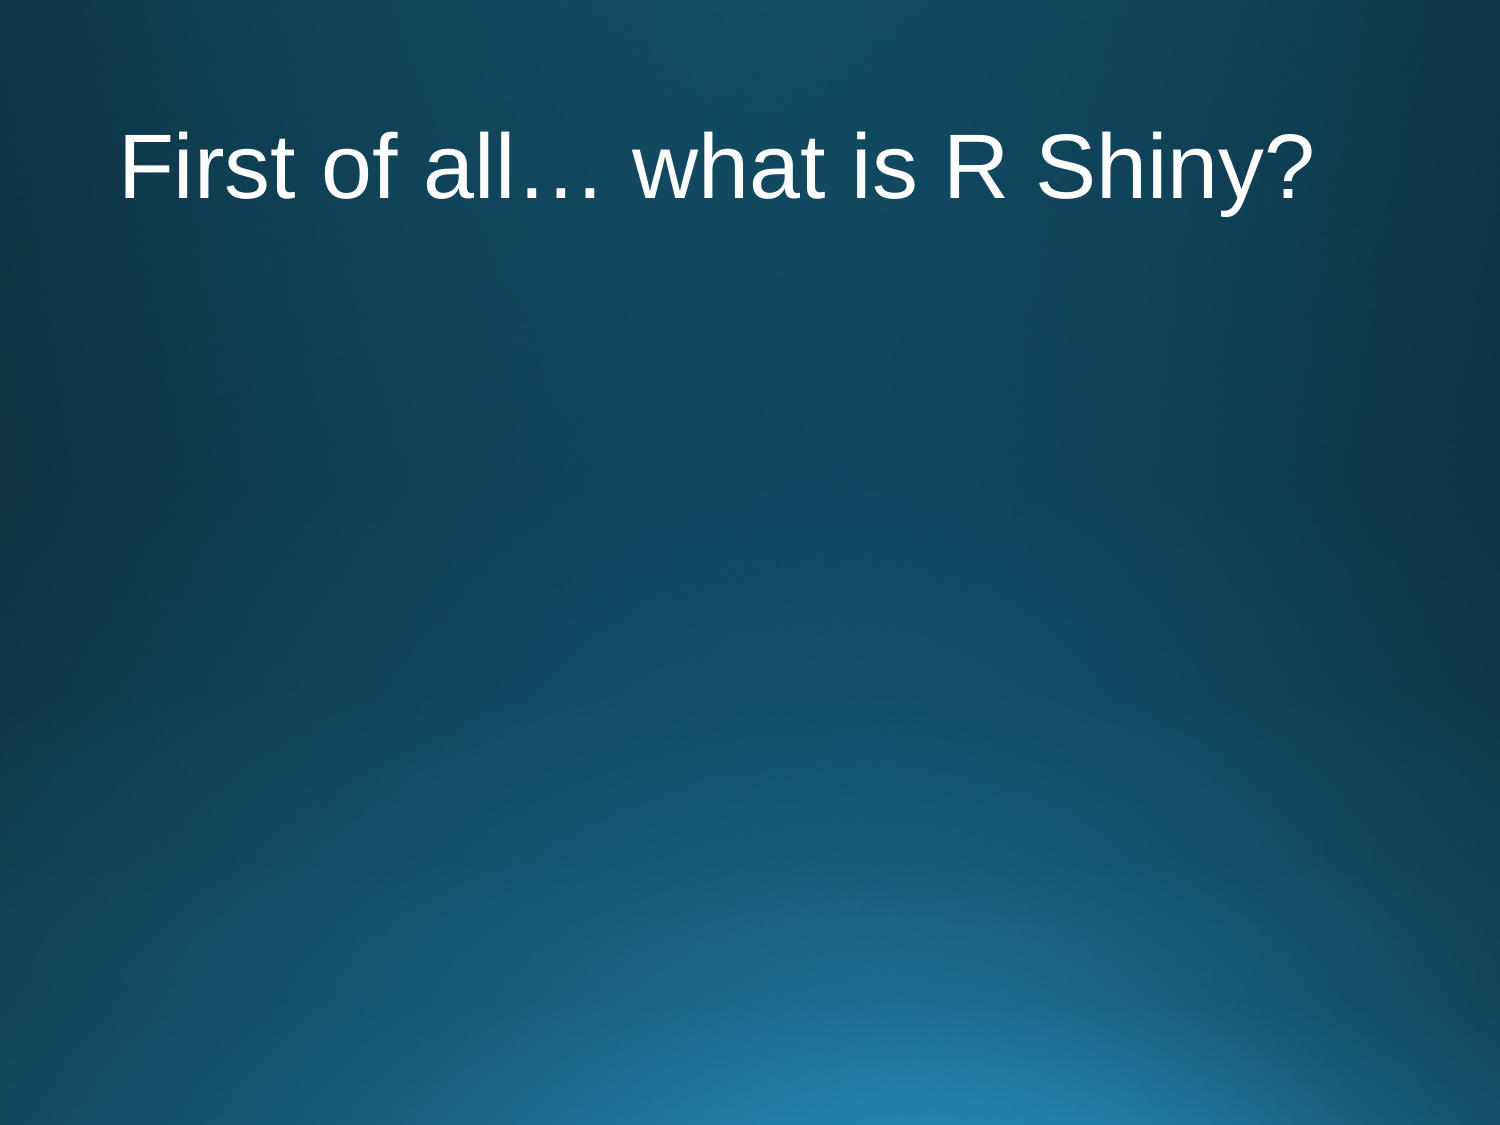

# First of all… what is R Shiny?